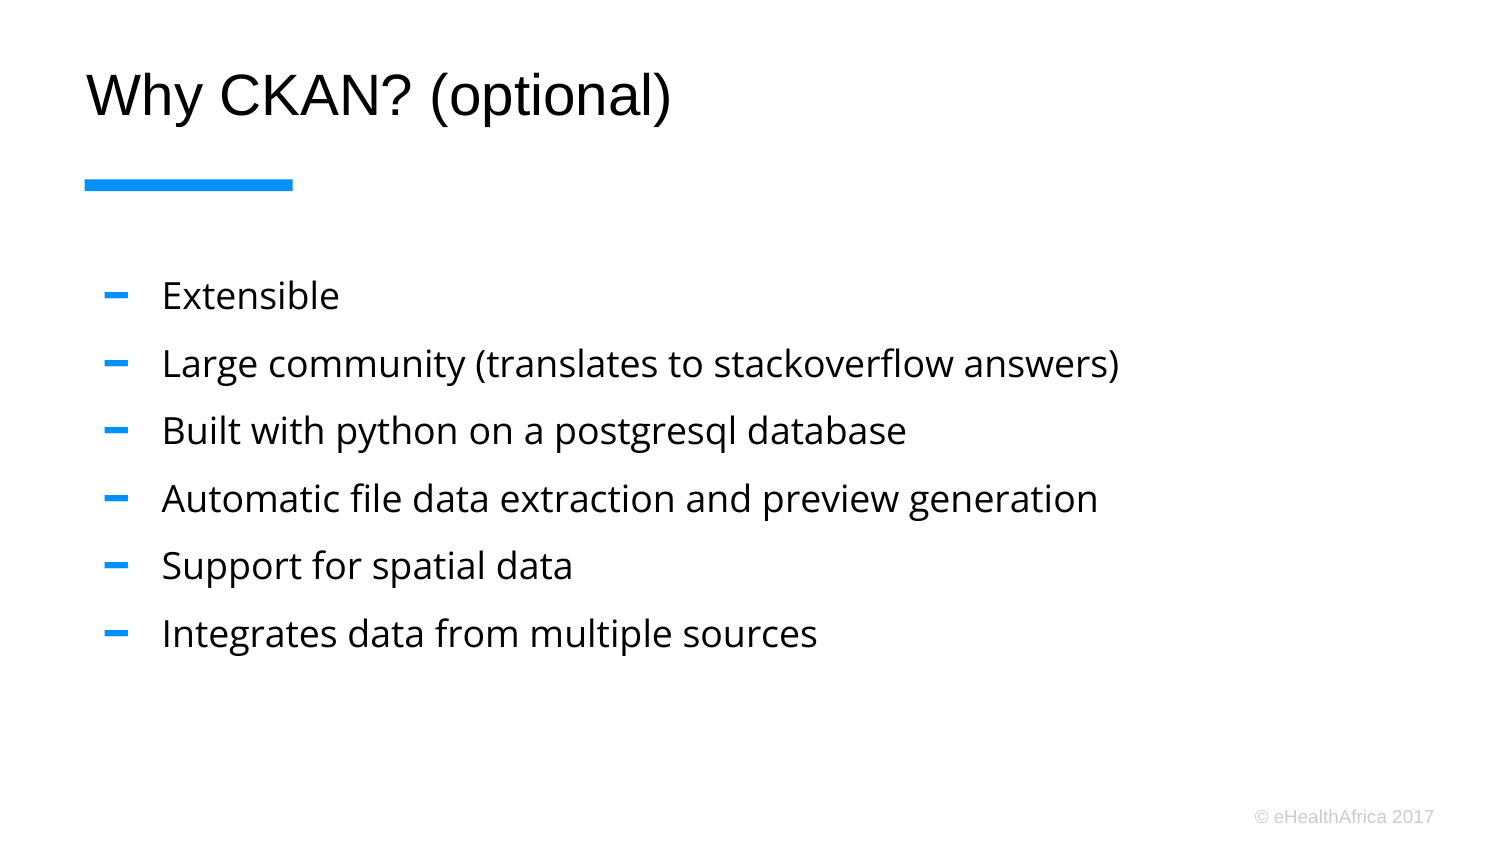

# Why CKAN? (optional)
Extensible
Large community (translates to stackoverflow answers)
Built with python on a postgresql database
Automatic file data extraction and preview generation
Support for spatial data
Integrates data from multiple sources